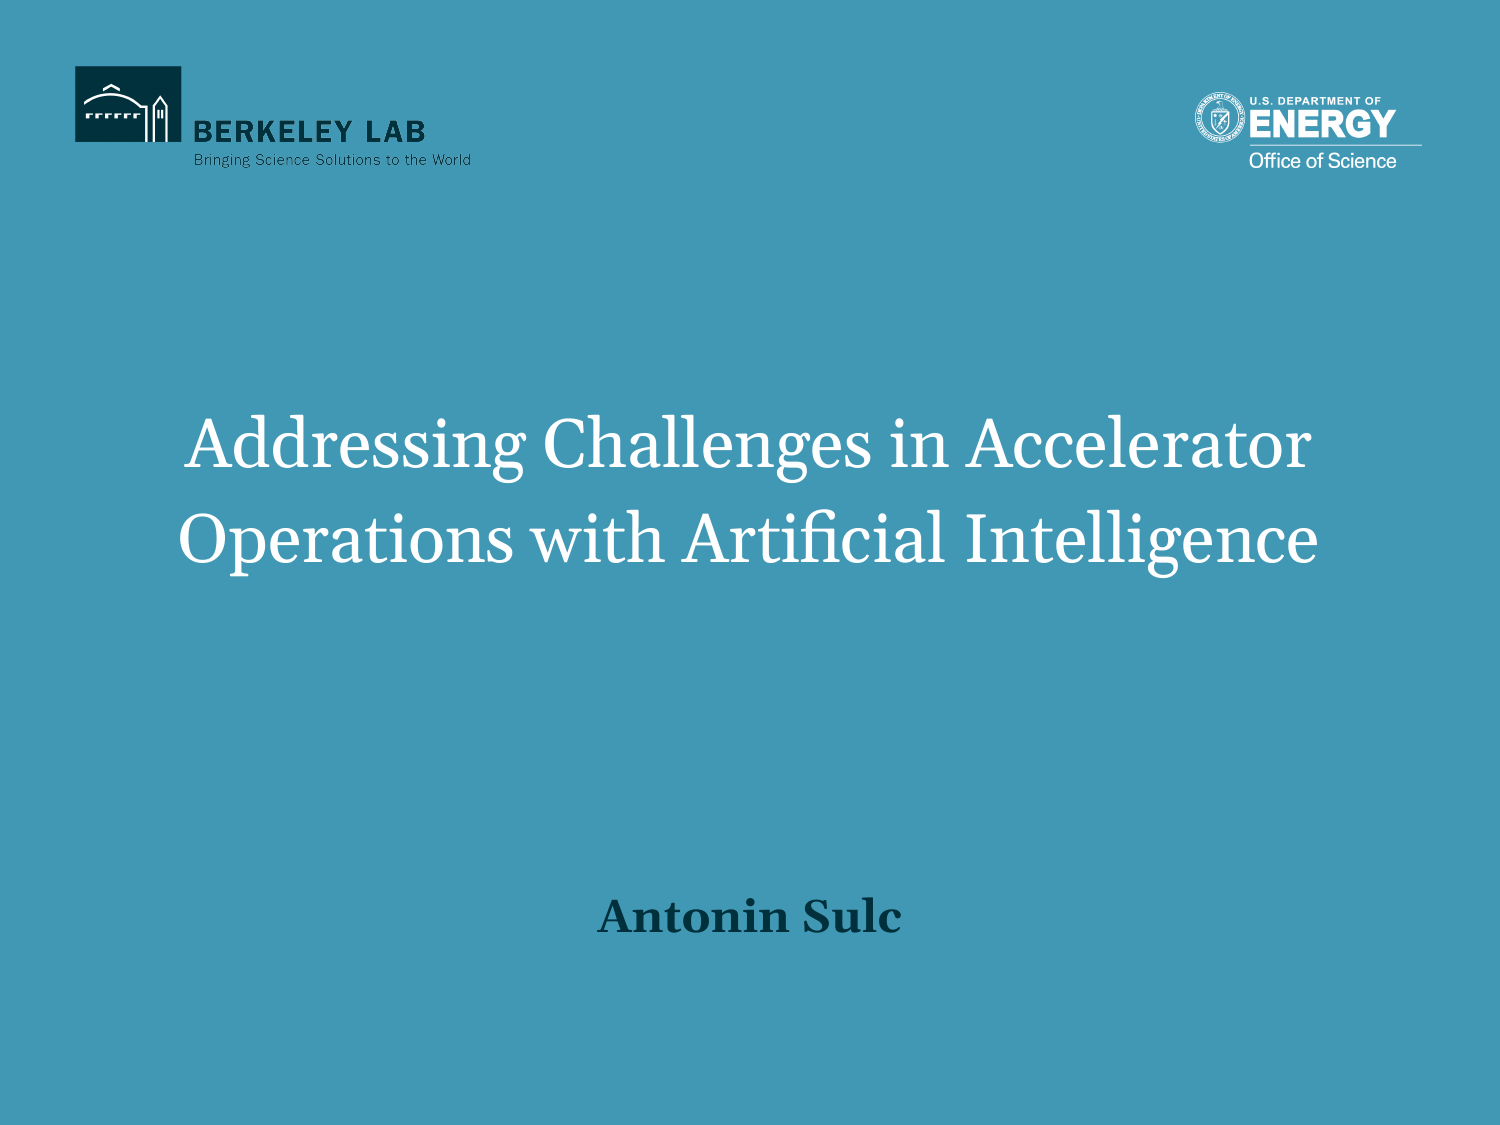

# Addressing Challenges in Accelerator Operations with Artificial Intelligence
Antonin Sulc